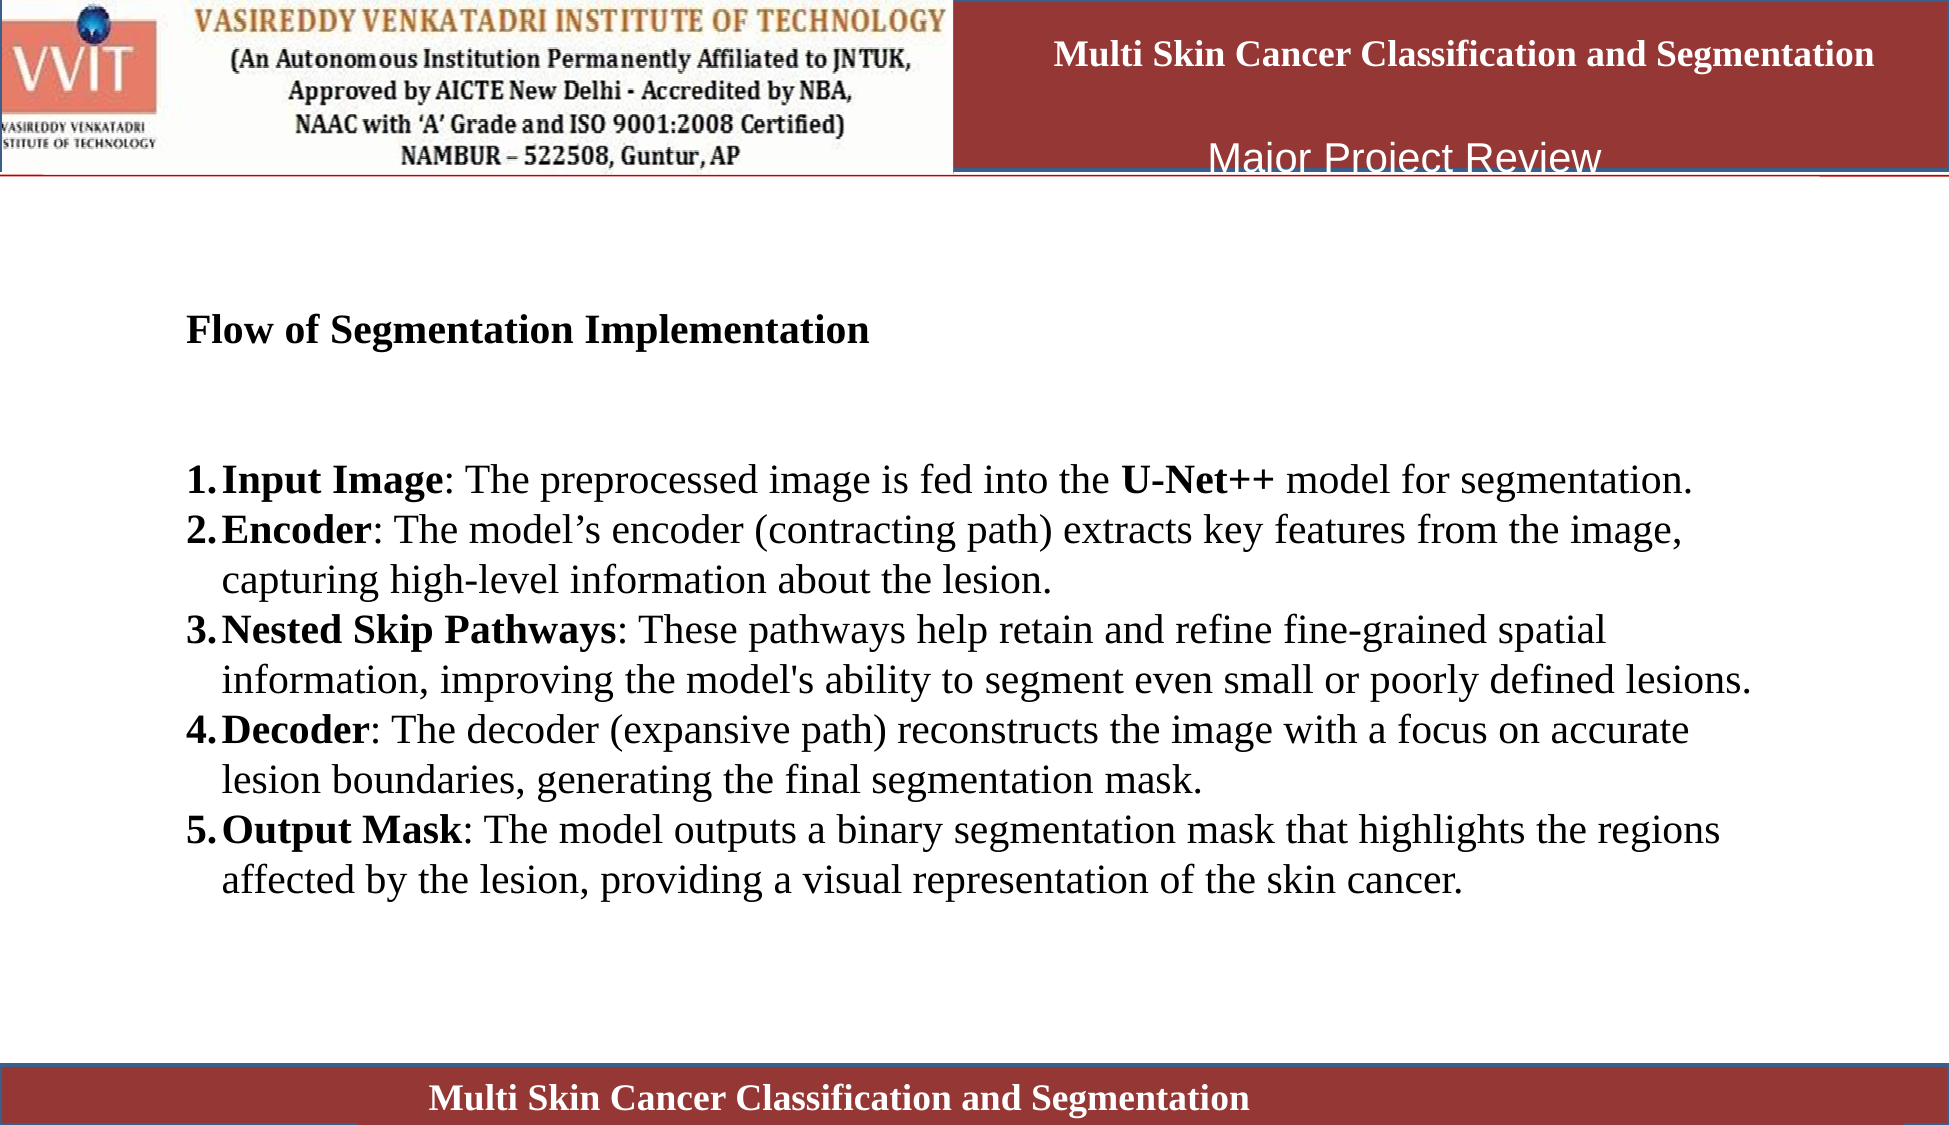

Multi Skin Cancer Classification and Segmentation

Flow of Segmentation Implementation

Input Image: The preprocessed image is fed into the U-Net++ model for segmentation.
Encoder: The model’s encoder (contracting path) extracts key features from the image, capturing high-level information about the lesion.
Nested Skip Pathways: These pathways help retain and refine fine-grained spatial information, improving the model's ability to segment even small or poorly defined lesions.
Decoder: The decoder (expansive path) reconstructs the image with a focus on accurate lesion boundaries, generating the final segmentation mask.
Output Mask: The model outputs a binary segmentation mask that highlights the regions affected by the lesion, providing a visual representation of the skin cancer.
Multi Skin Cancer Classification and Segmentation